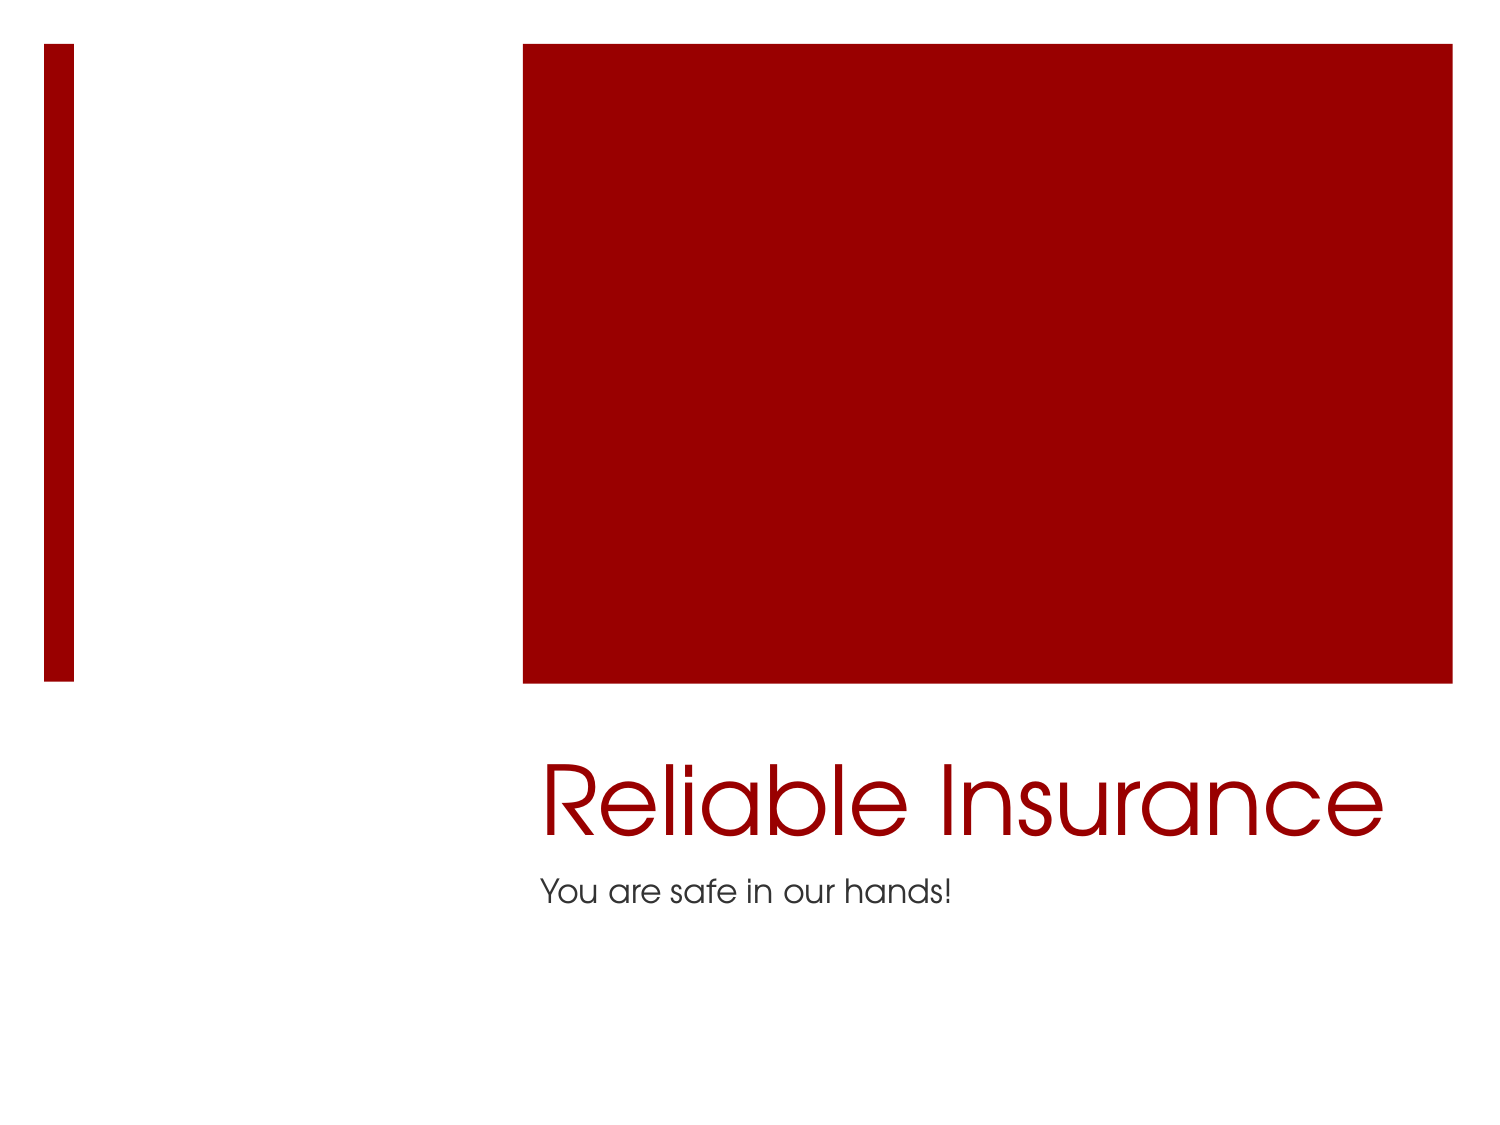

# Reliable Insurance
You are safe in our hands!